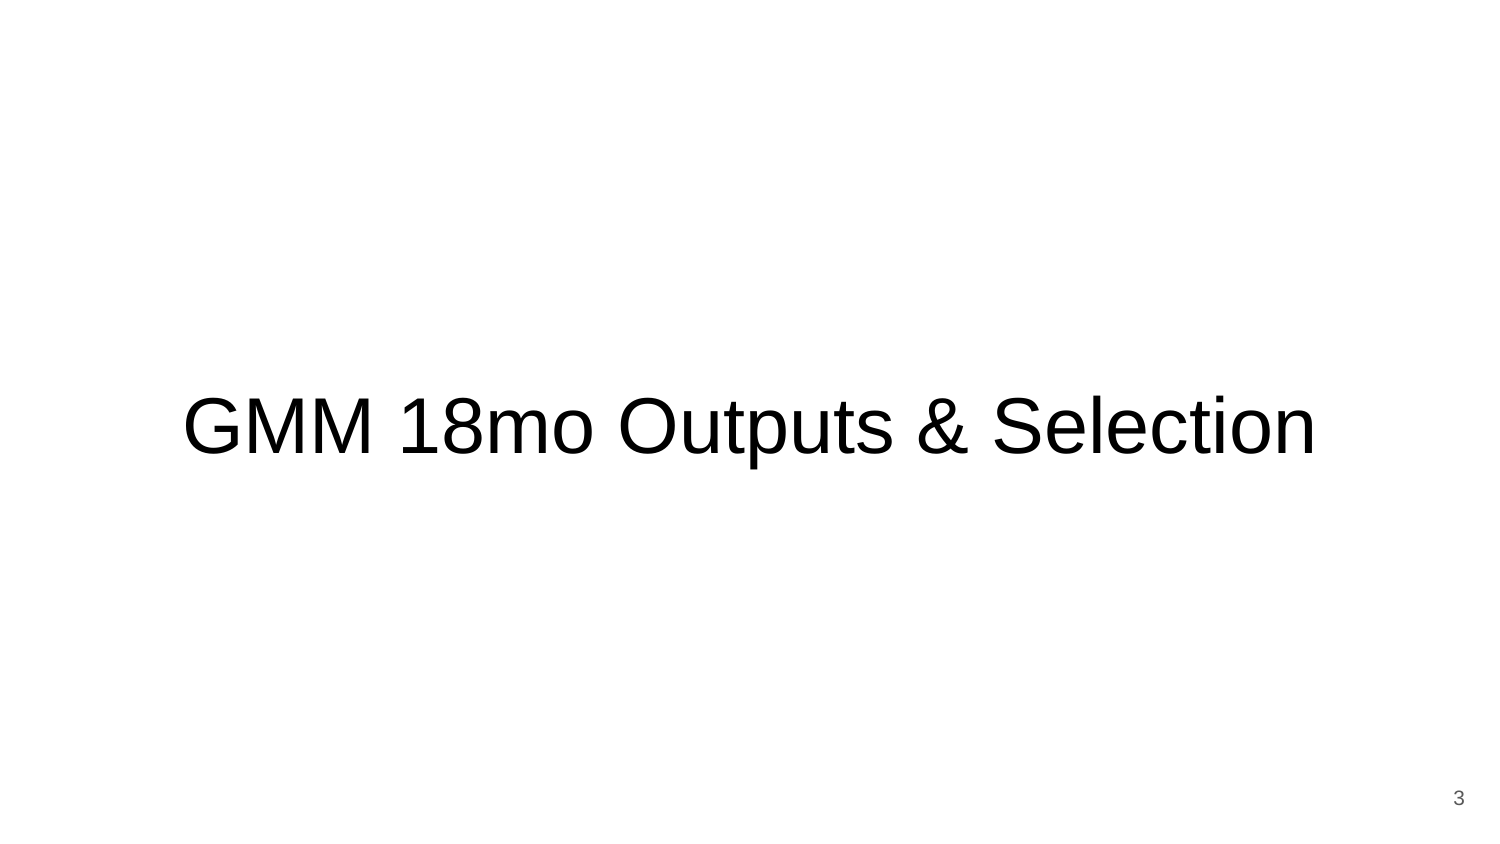

# GMM 18mo Outputs & Selection
3